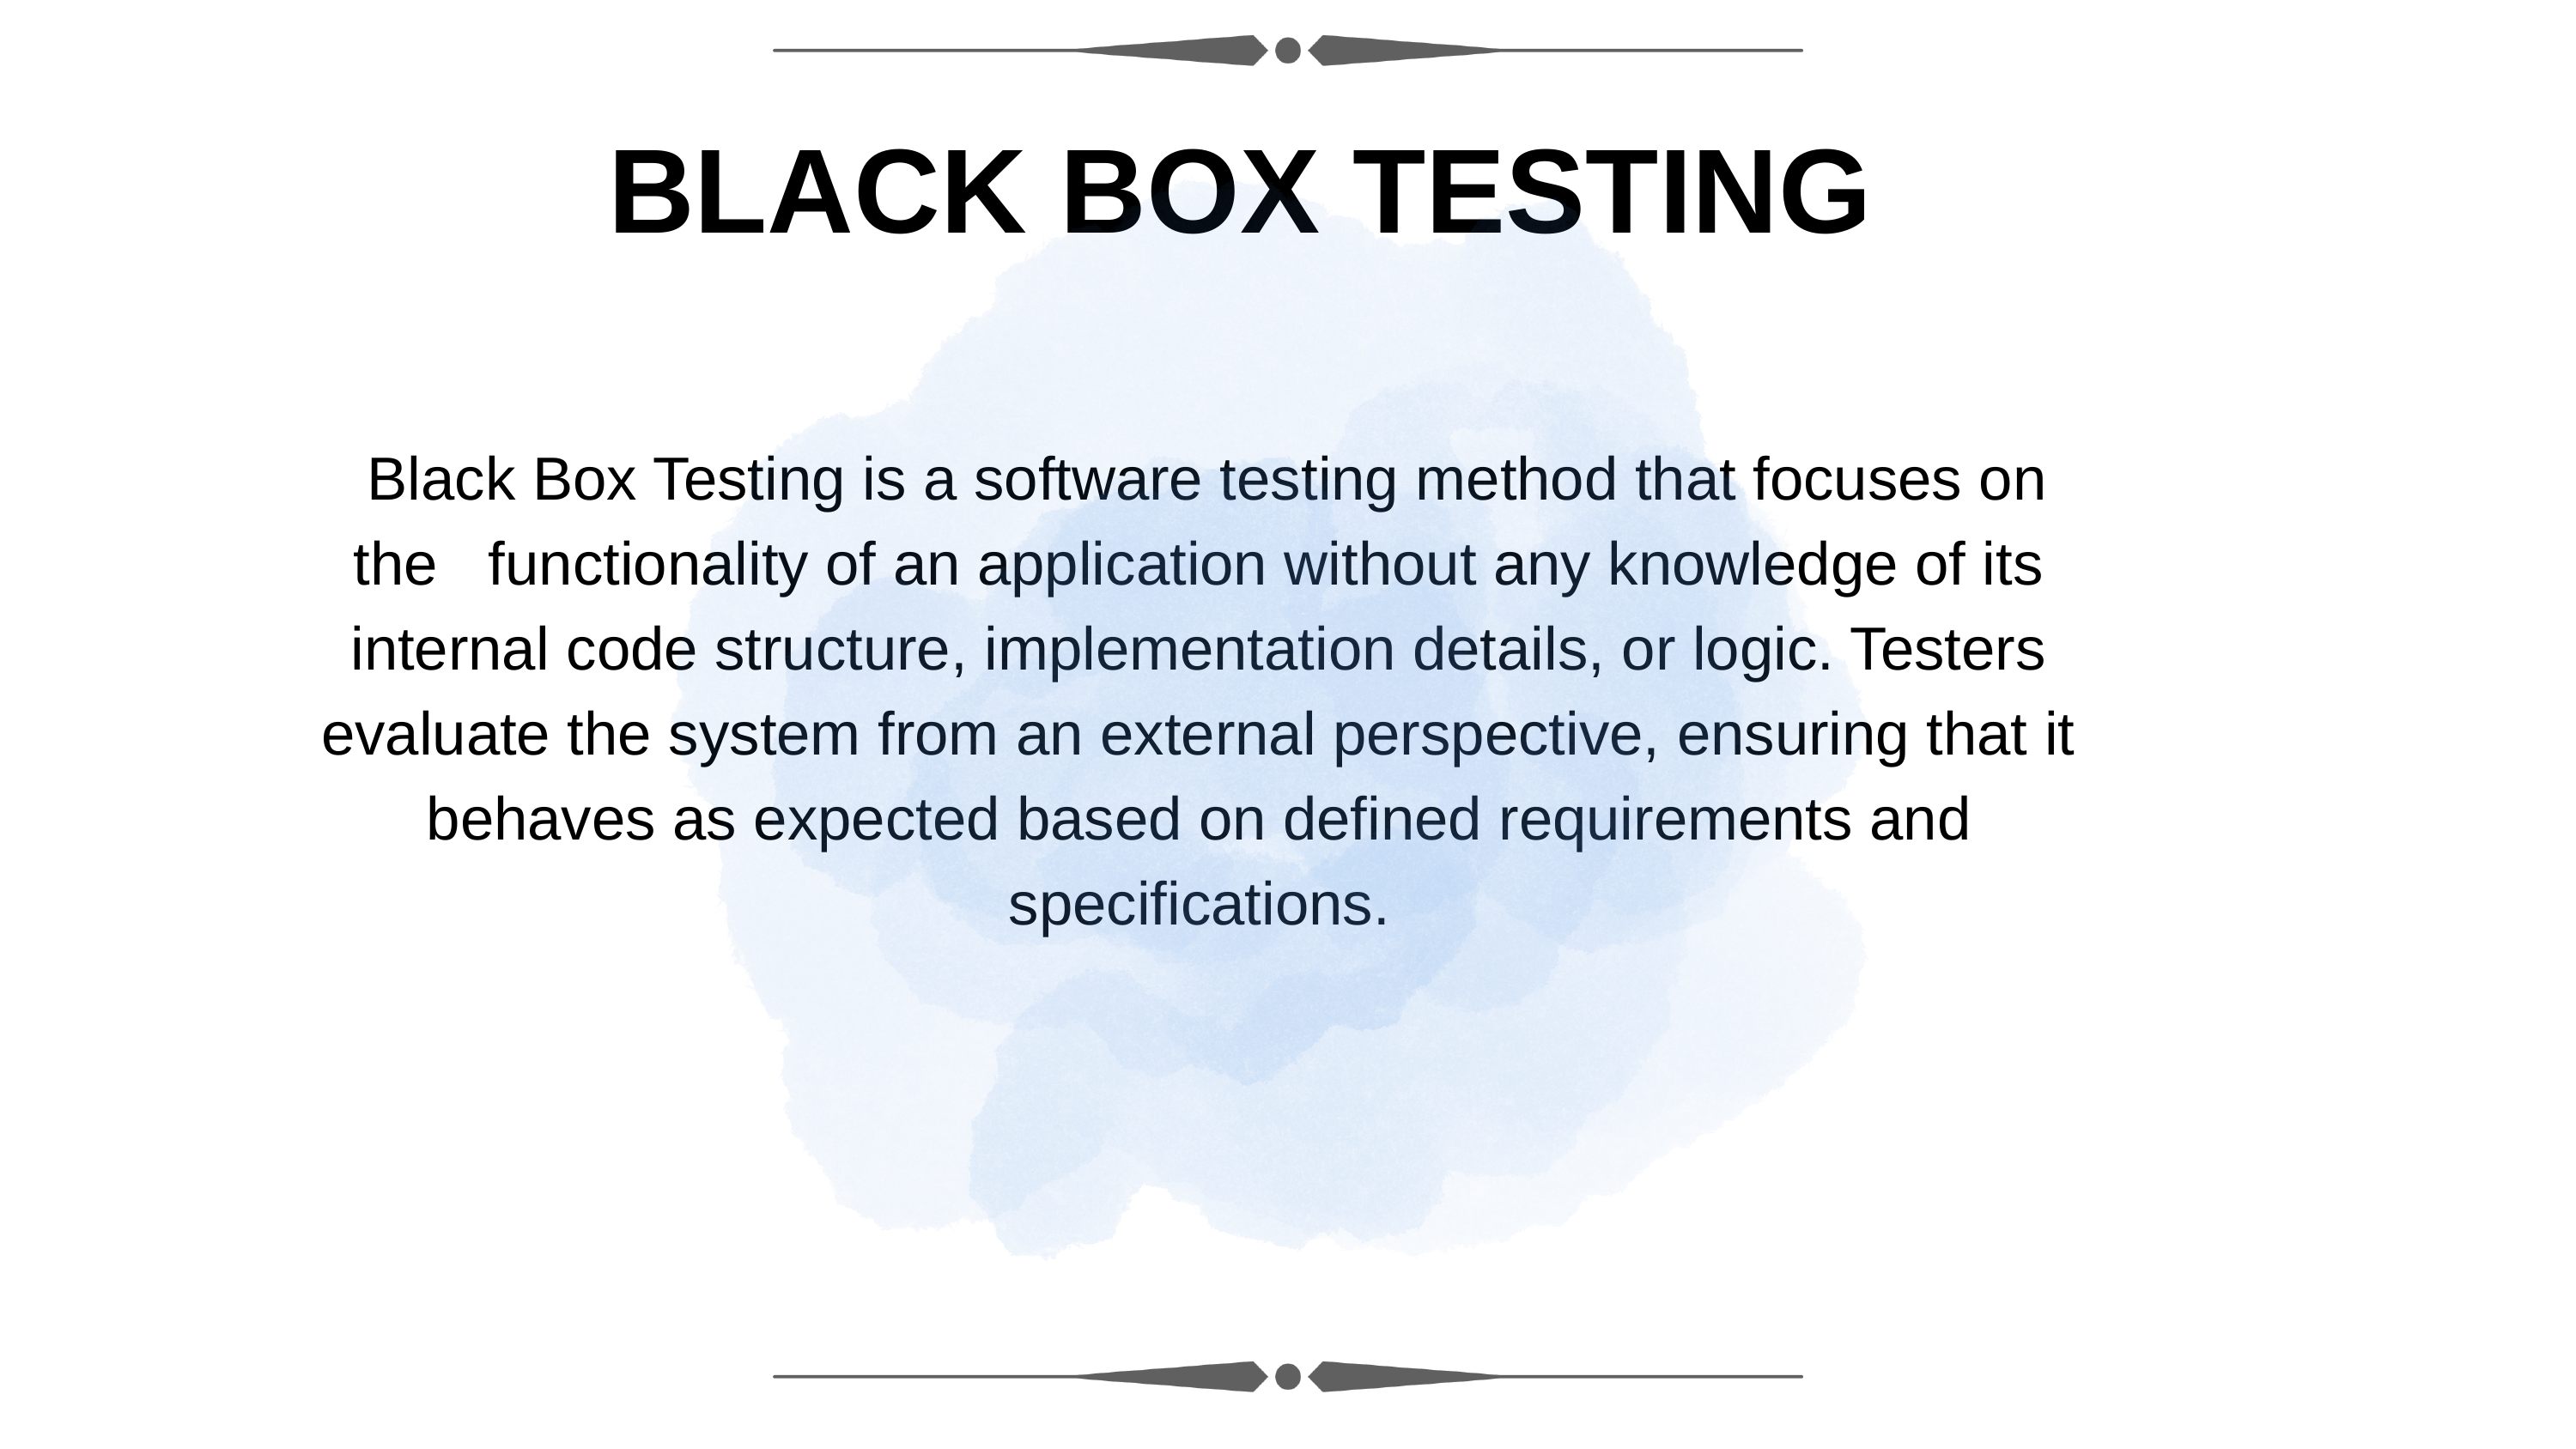

BLACK BOX TESTING

 Black Box Testing is a software testing method that focuses on the   functionality of an application without any knowledge of its internal code structure, implementation details, or logic. Testers evaluate the system from an external perspective, ensuring that it behaves as expected based on defined requirements and specifications.